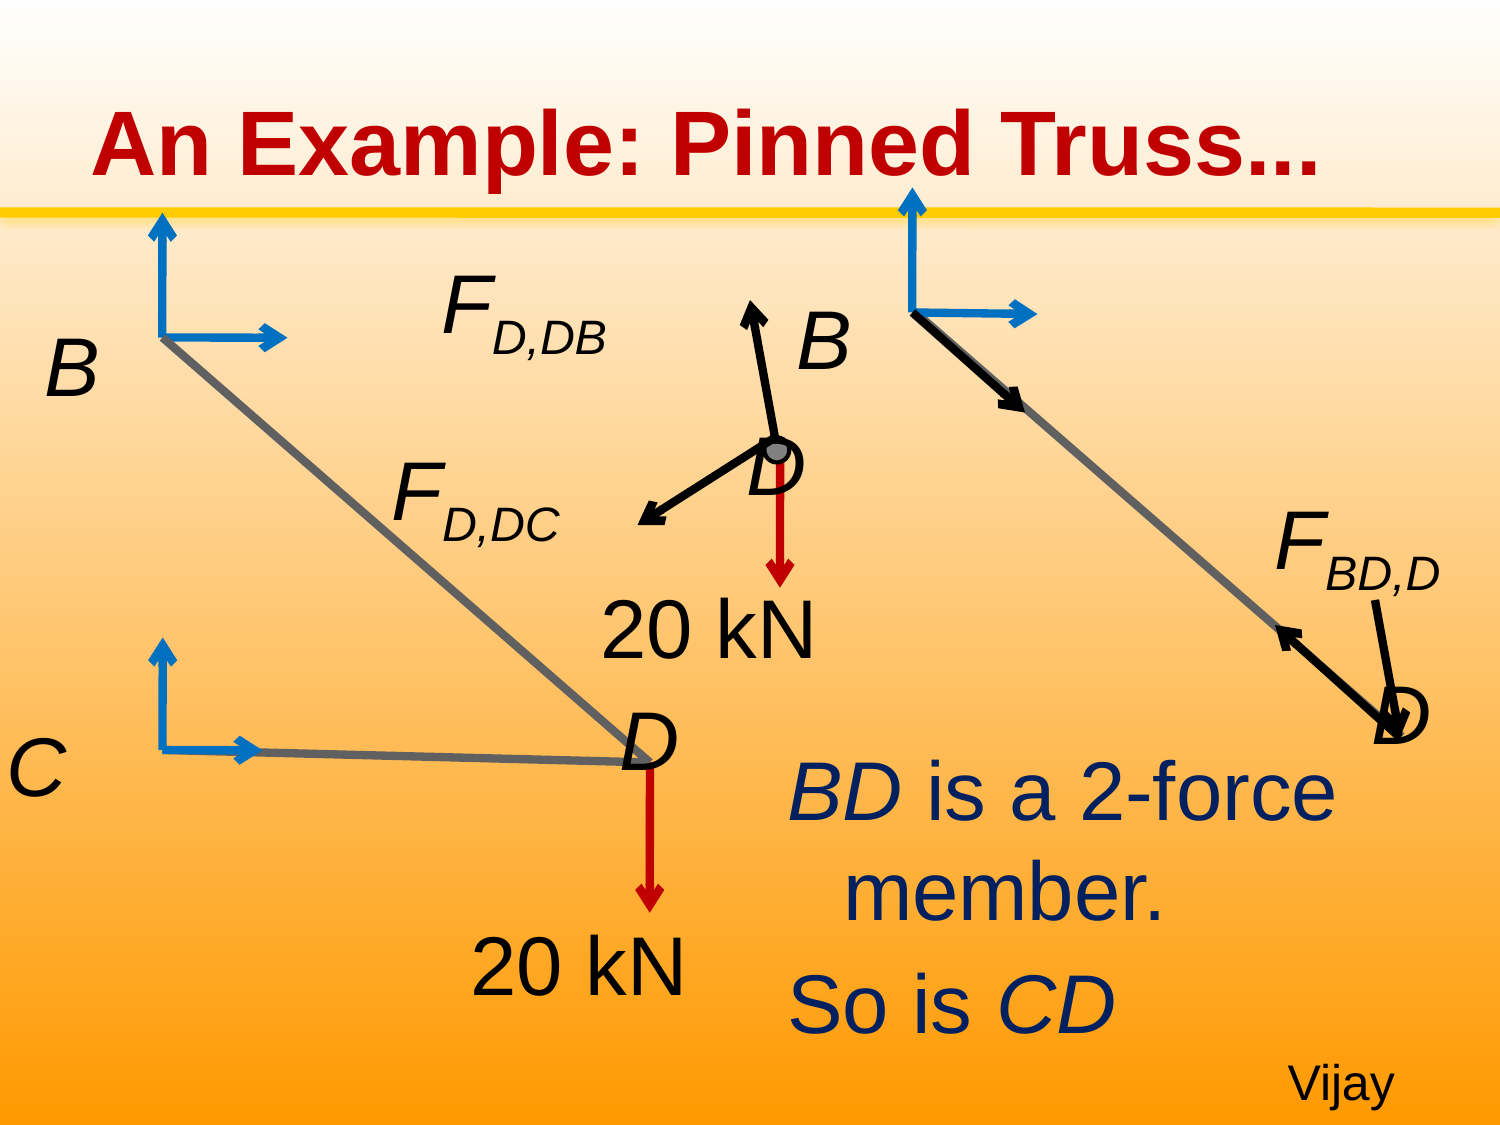

# An Example: Pinned Truss...
FBD,D
B
D
C
20 kN
FD,DB
FD,DC
B
D
D

20 kN
BD is a 2-force member.
So is CD